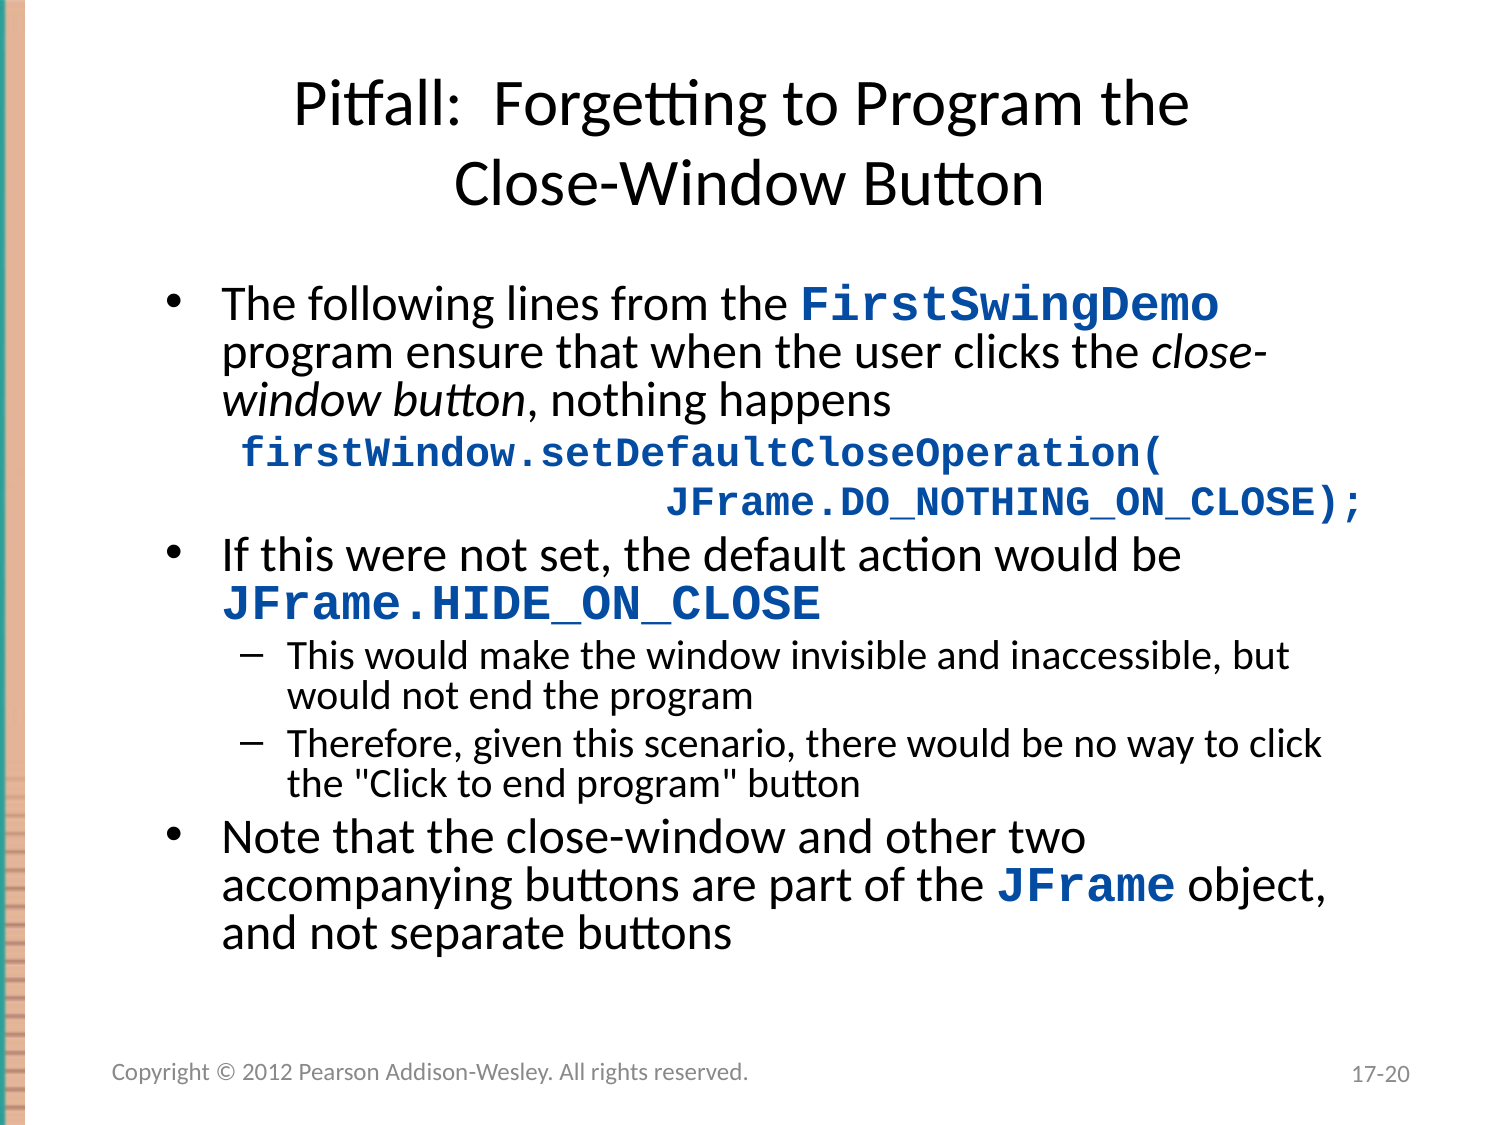

# Pitfall:  Forgetting to Program the Close-Window Button
The following lines from the FirstSwingDemo program ensure that when the user clicks the close-window button, nothing happens
firstWindow.setDefaultCloseOperation(
                 JFrame.DO_NOTHING_ON_CLOSE);
If this were not set, the default action would be JFrame.HIDE_ON_CLOSE
This would make the window invisible and inaccessible, but would not end the program
Therefore, given this scenario, there would be no way to click the "Click to end program" button
Note that the close-window and other two accompanying buttons are part of the JFrame object, and not separate buttons
Copyright © 2012 Pearson Addison-Wesley. All rights reserved.
17-20